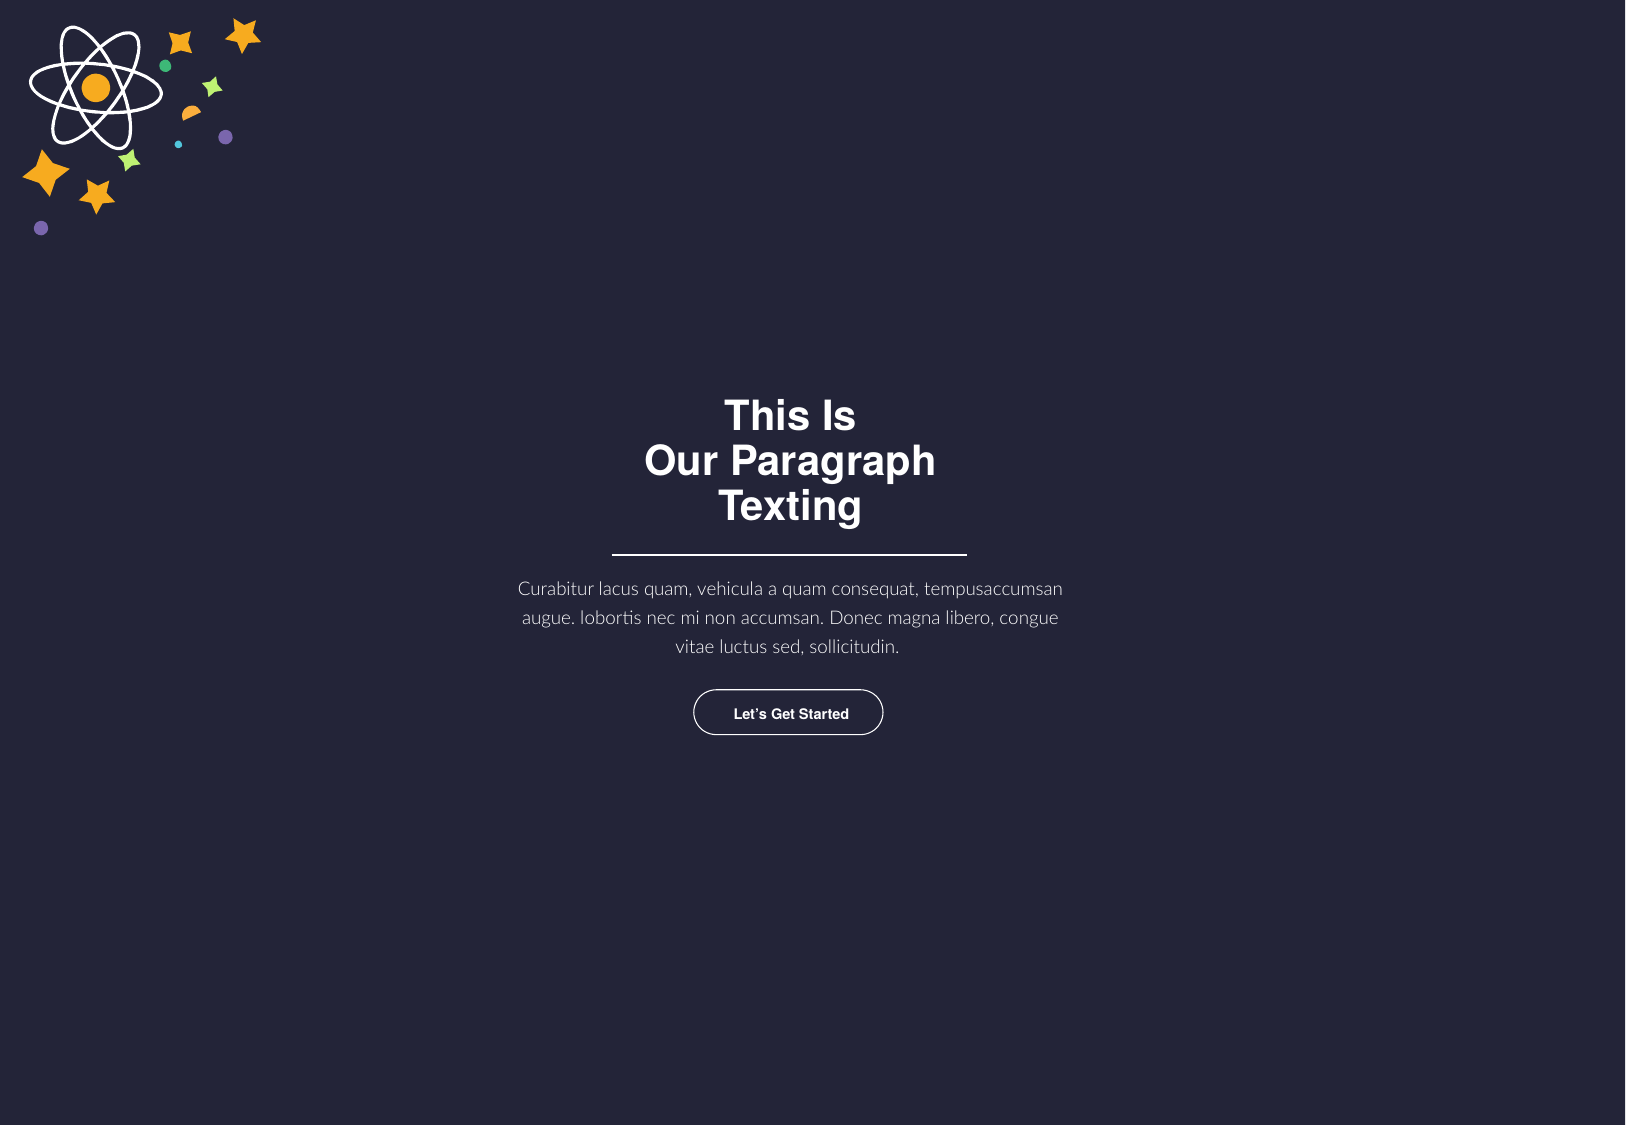

This Is
Our Paragraph
Texting
Curabitur lacus quam, vehicula a quam consequat, tempusaccumsan augue. lobortis nec mi non accumsan. Donec magna libero, congue vitae luctus sed, sollicitudin.

 Let’s Get Started